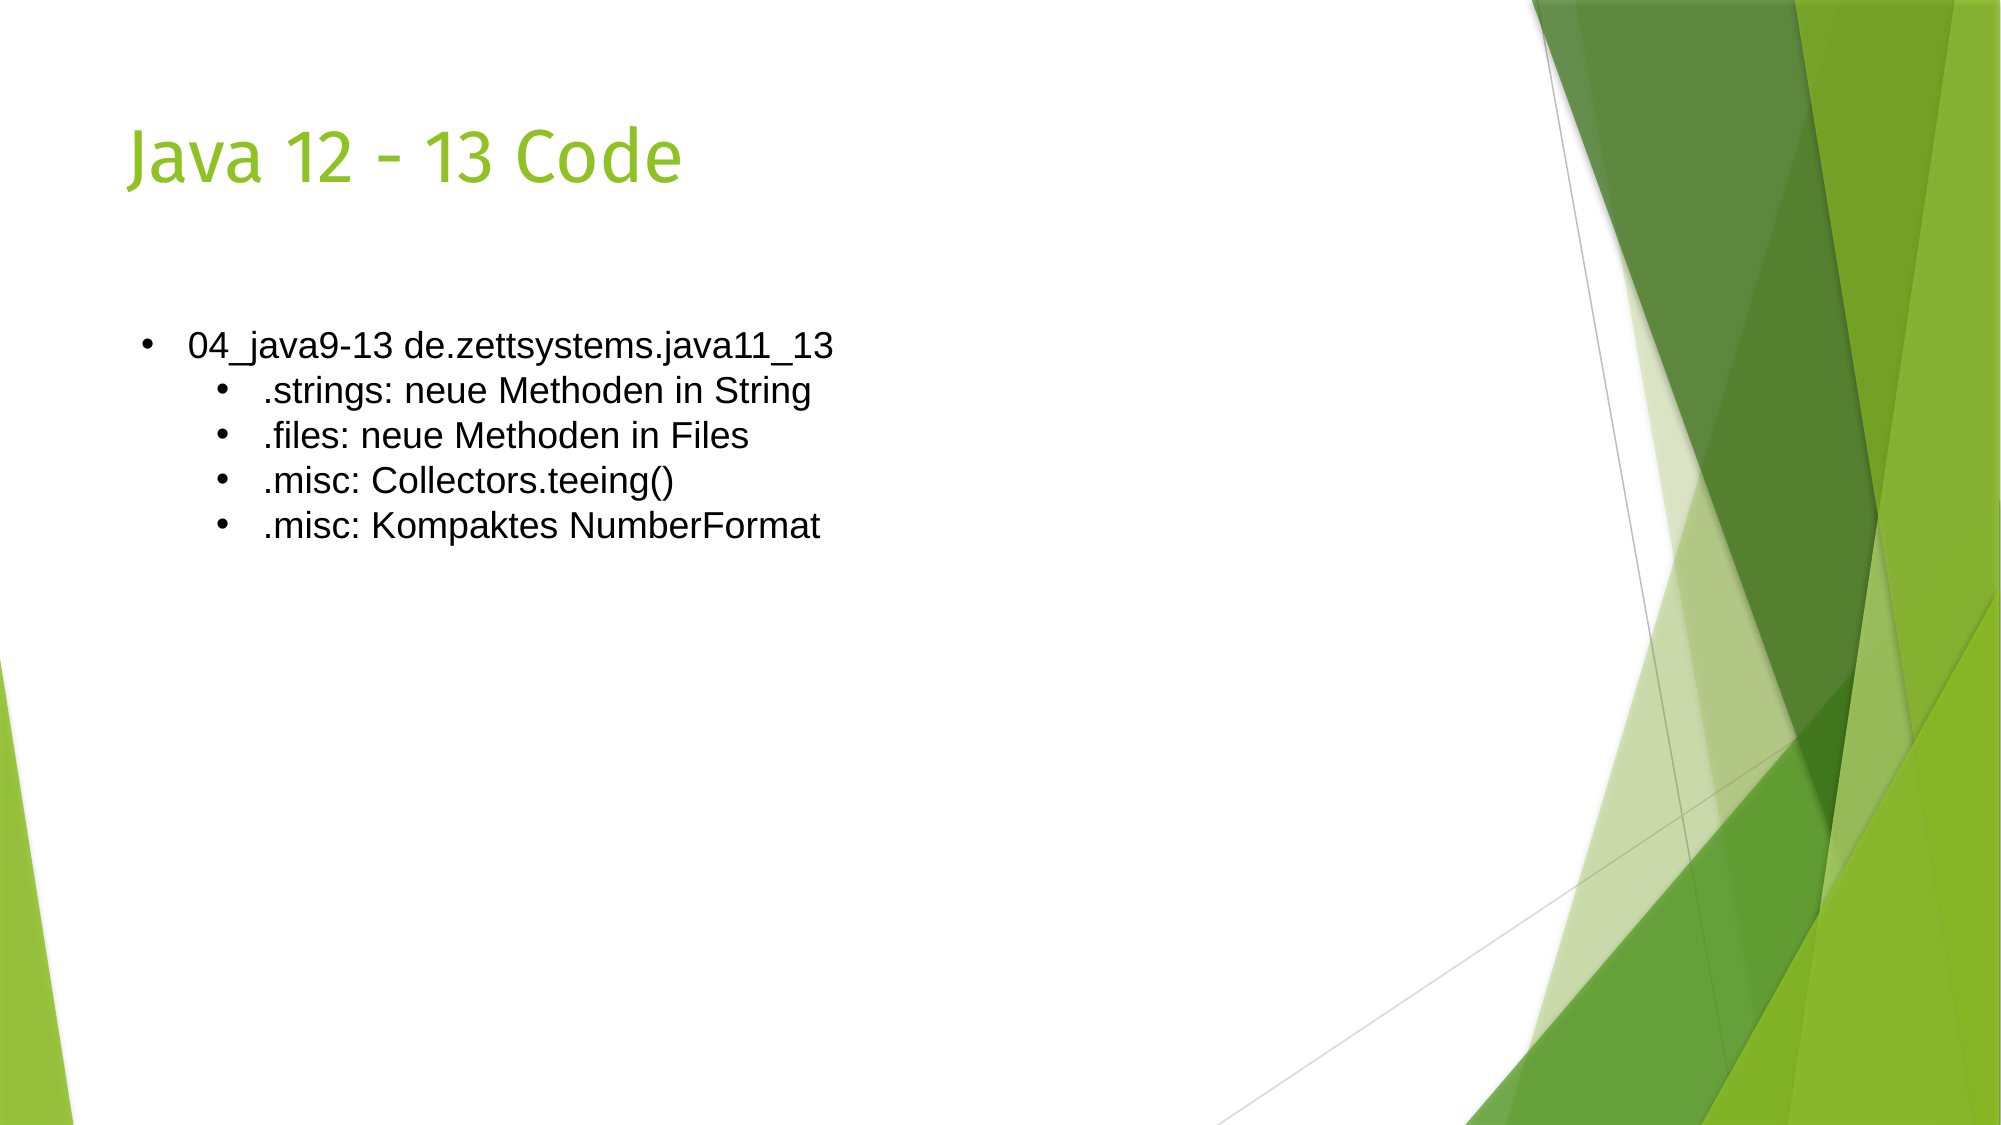

# Java 12 - 13 Code
04_java9-13 de.zettsystems.java11_13
.strings: neue Methoden in String
.files: neue Methoden in Files
.misc: Collectors.teeing()
.misc: Kompaktes NumberFormat